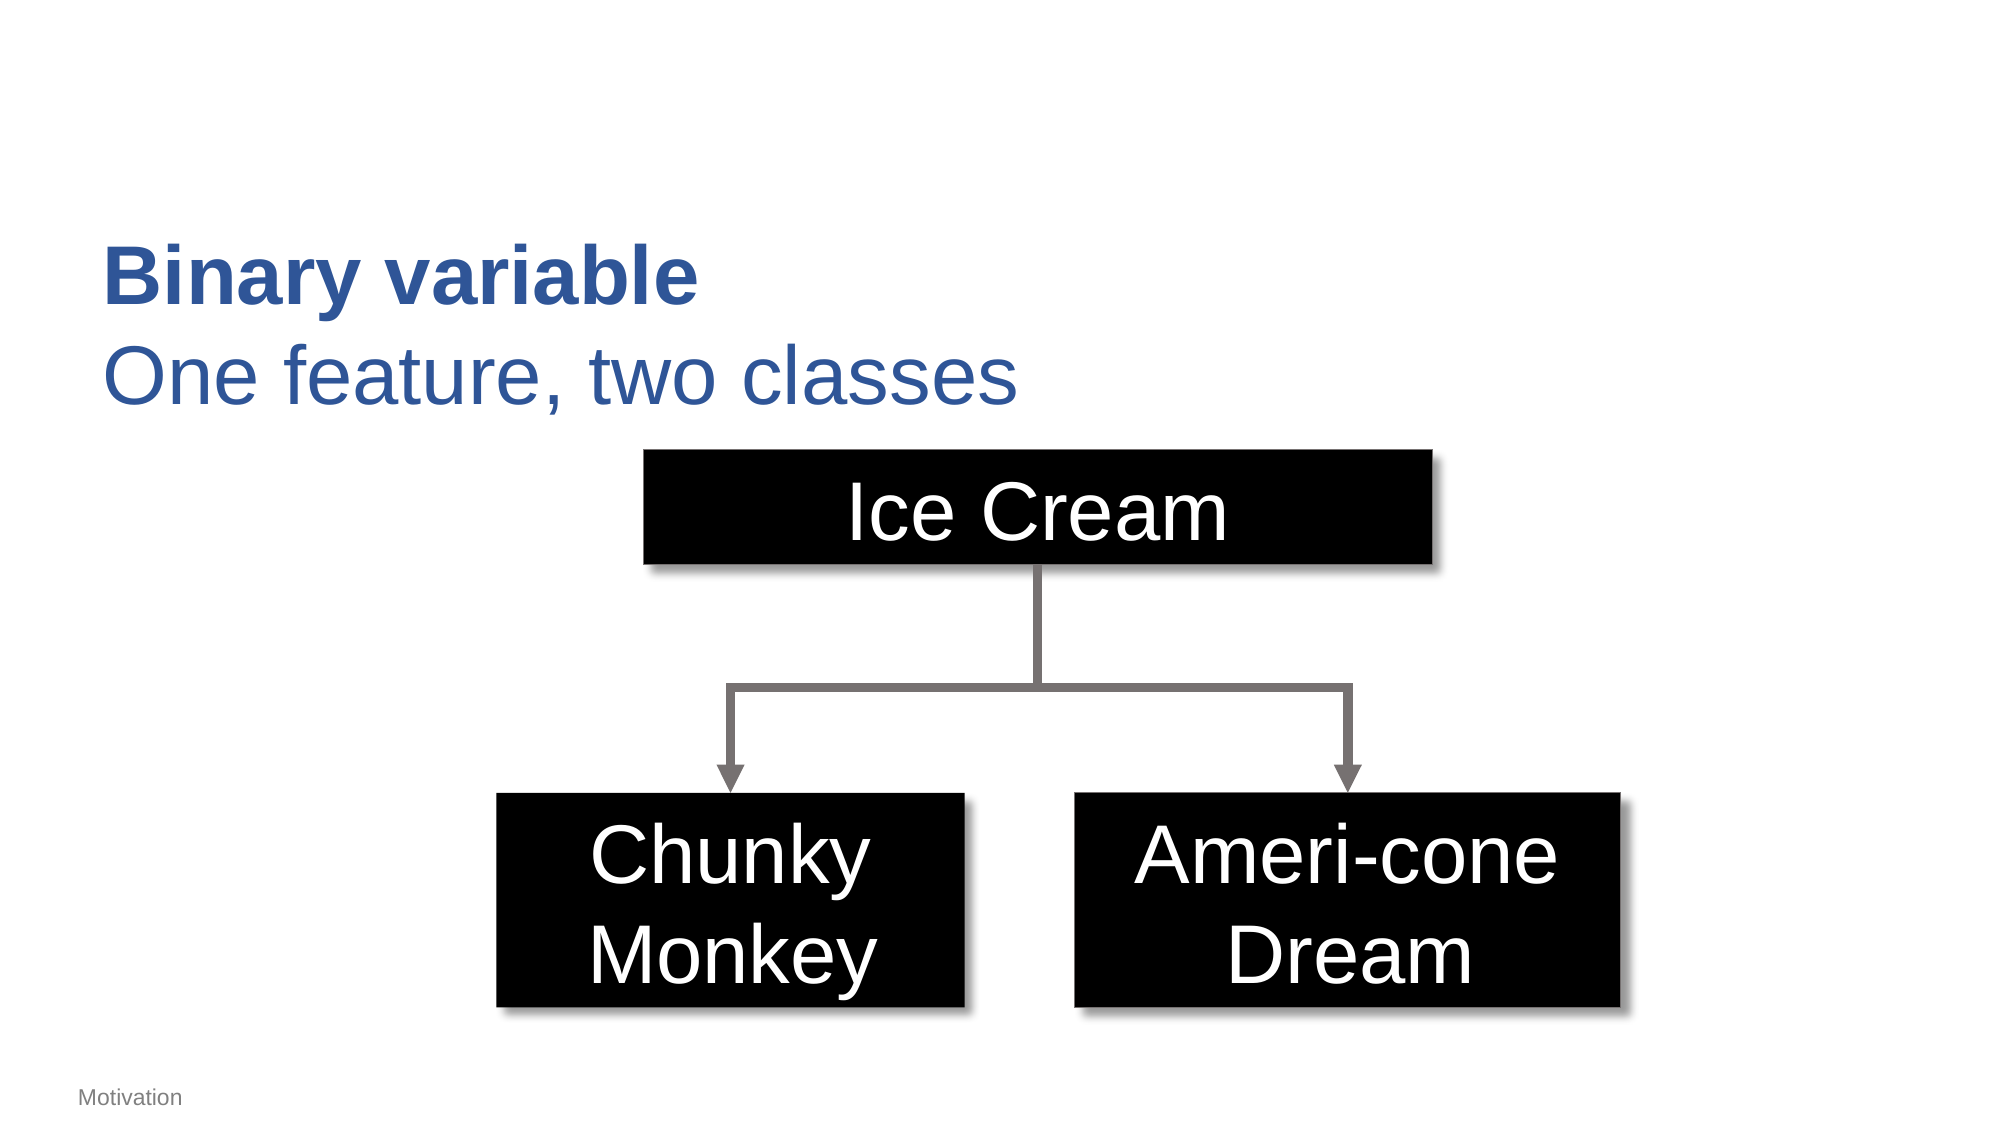

Binary variable
One feature, two classes
Ice Cream
Chunky Monkey
Ameri-cone Dream
Motivation